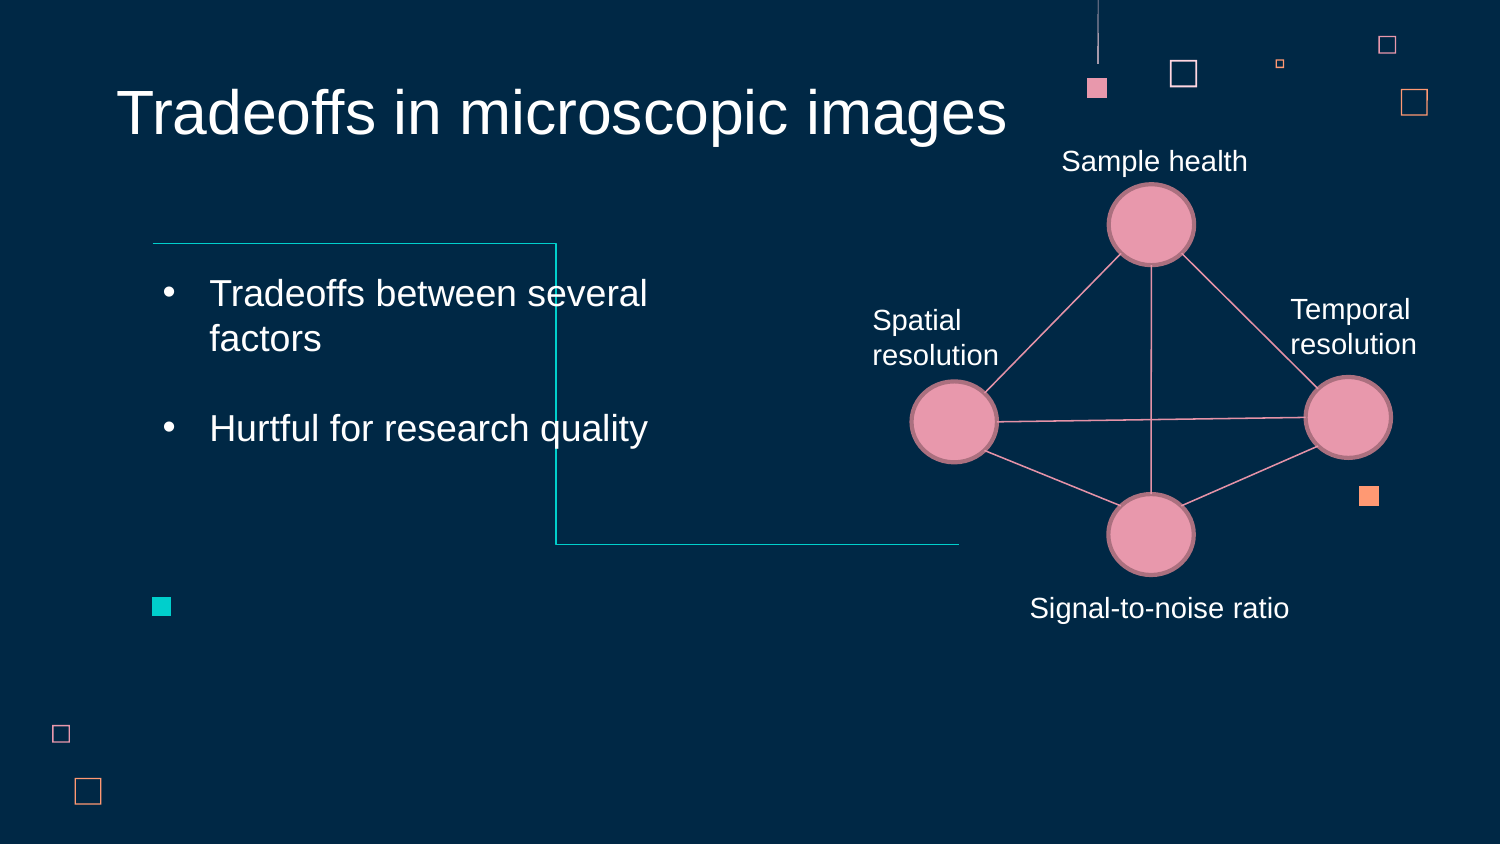

Tradeoffs in microscopic images
Sample health

Tradeoffs between several factors
Hurtful for research quality

Temporal resolution
Spatial resolution

Signal-to-noise ratio